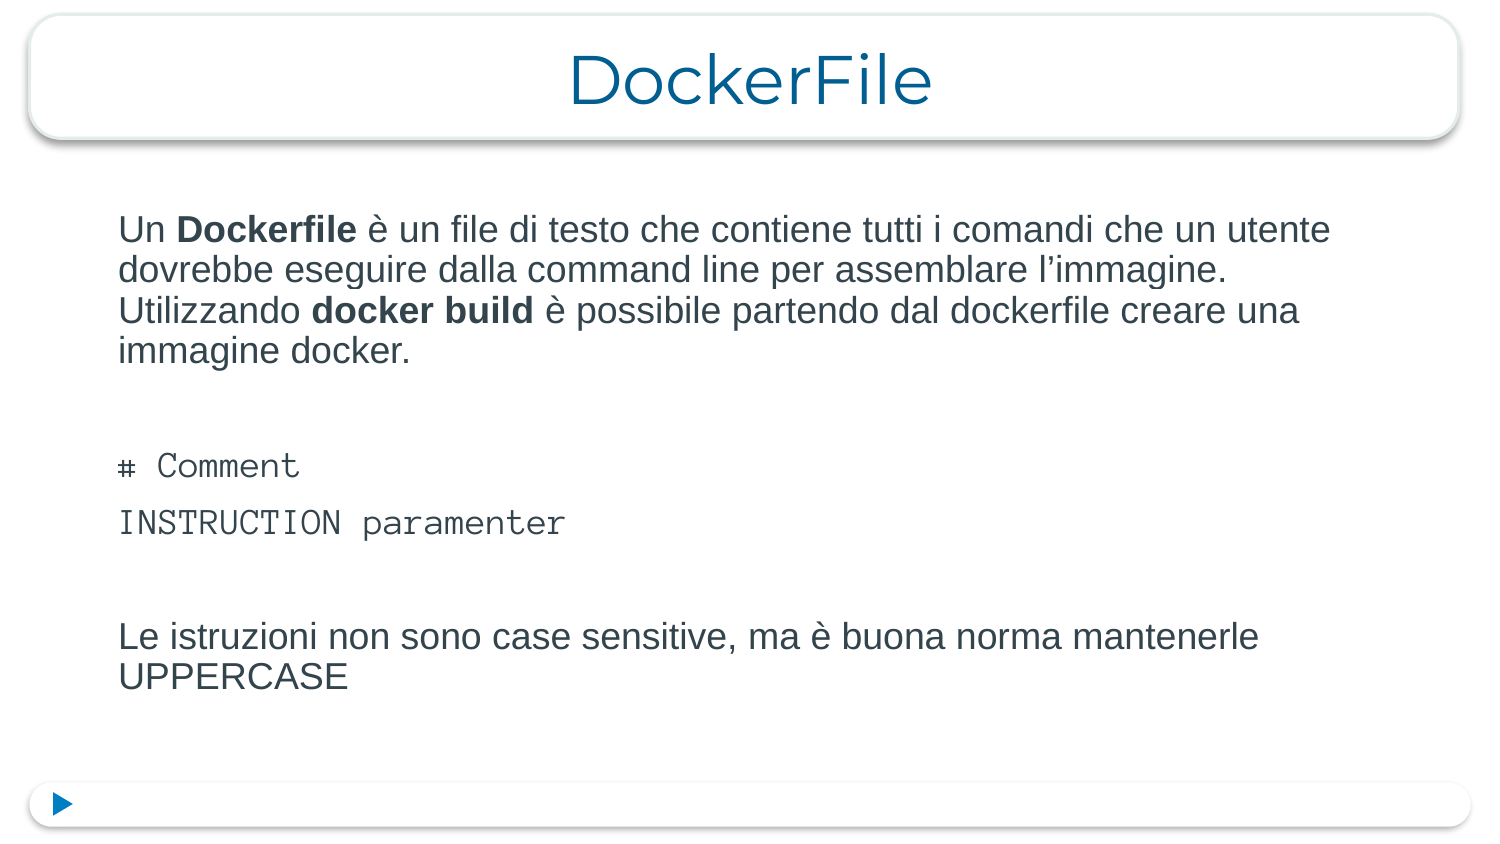

# DockerFile
Un Dockerfile è un file di testo che contiene tutti i comandi che un utente dovrebbe eseguire dalla command line per assemblare l’immagine. Utilizzando docker build è possibile partendo dal dockerfile creare una immagine docker.

# Comment
INSTRUCTION paramenter

Le istruzioni non sono case sensitive, ma è buona norma mantenerle UPPERCASE